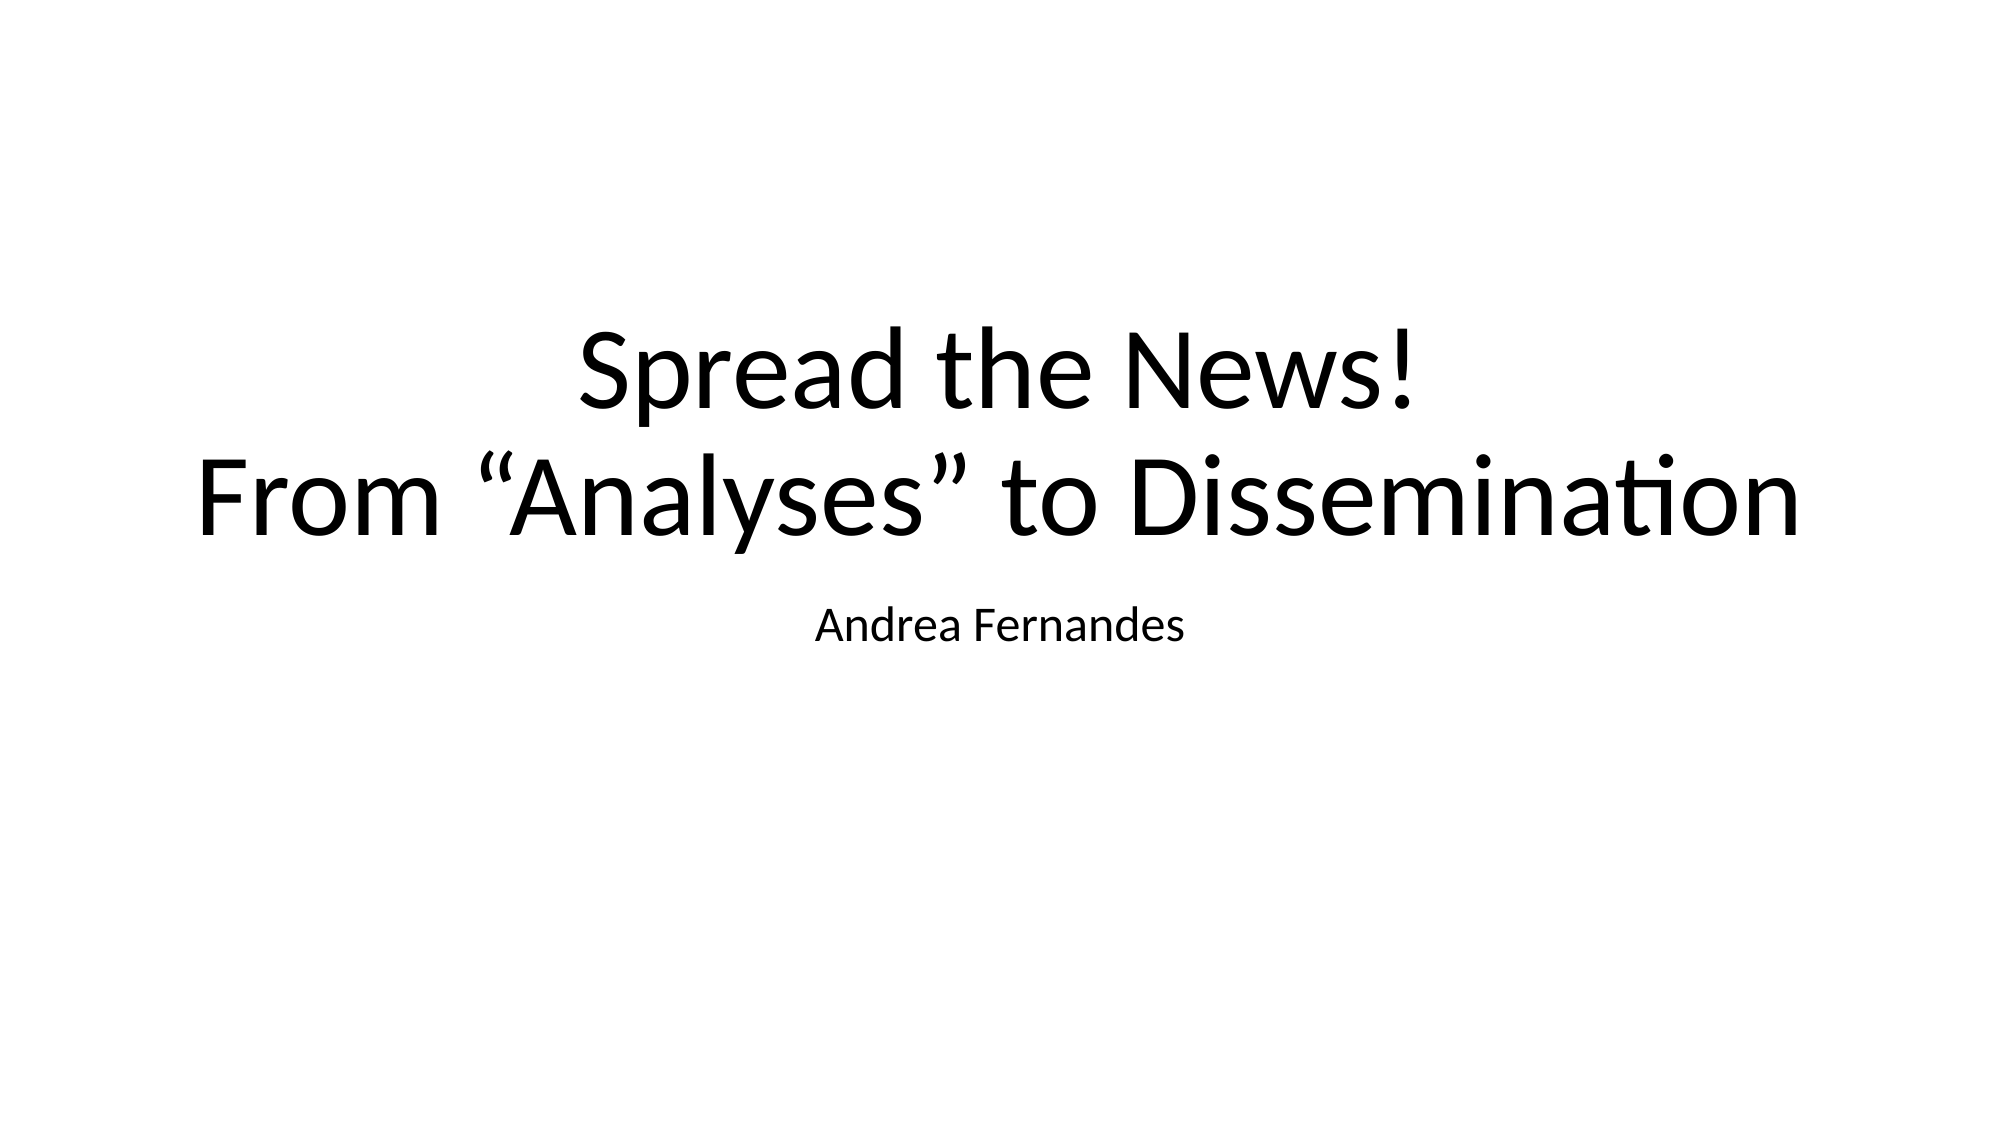

# Spread the News! From “Analyses” to Dissemination
Andrea Fernandes